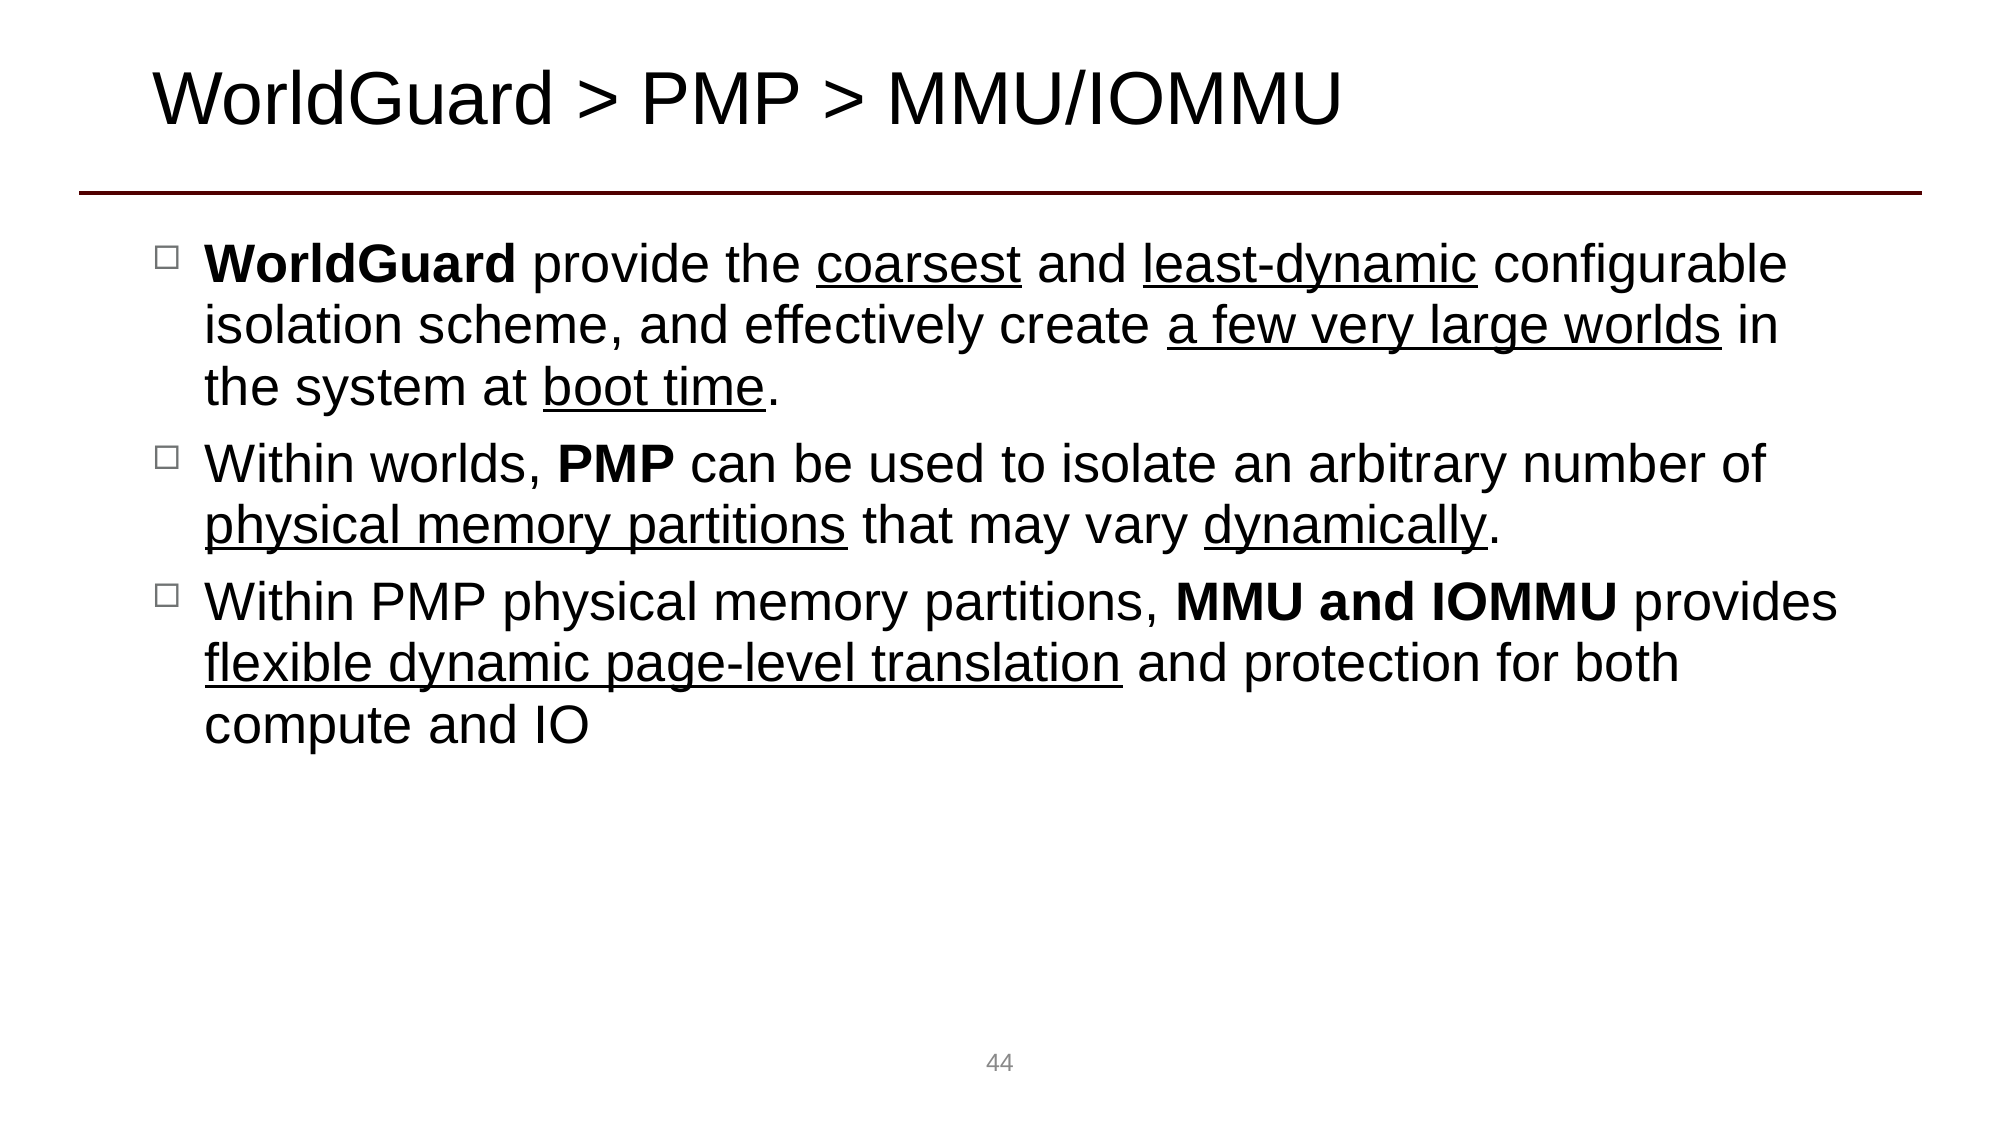

# WorldGuard > PMP > MMU/IOMMU
WorldGuard provide the coarsest and least-dynamic configurable isolation scheme, and effectively create a few very large worlds in the system at boot time.
Within worlds, PMP can be used to isolate an arbitrary number of physical memory partitions that may vary dynamically.
Within PMP physical memory partitions, MMU and IOMMU provides flexible dynamic page-level translation and protection for both compute and IO

44